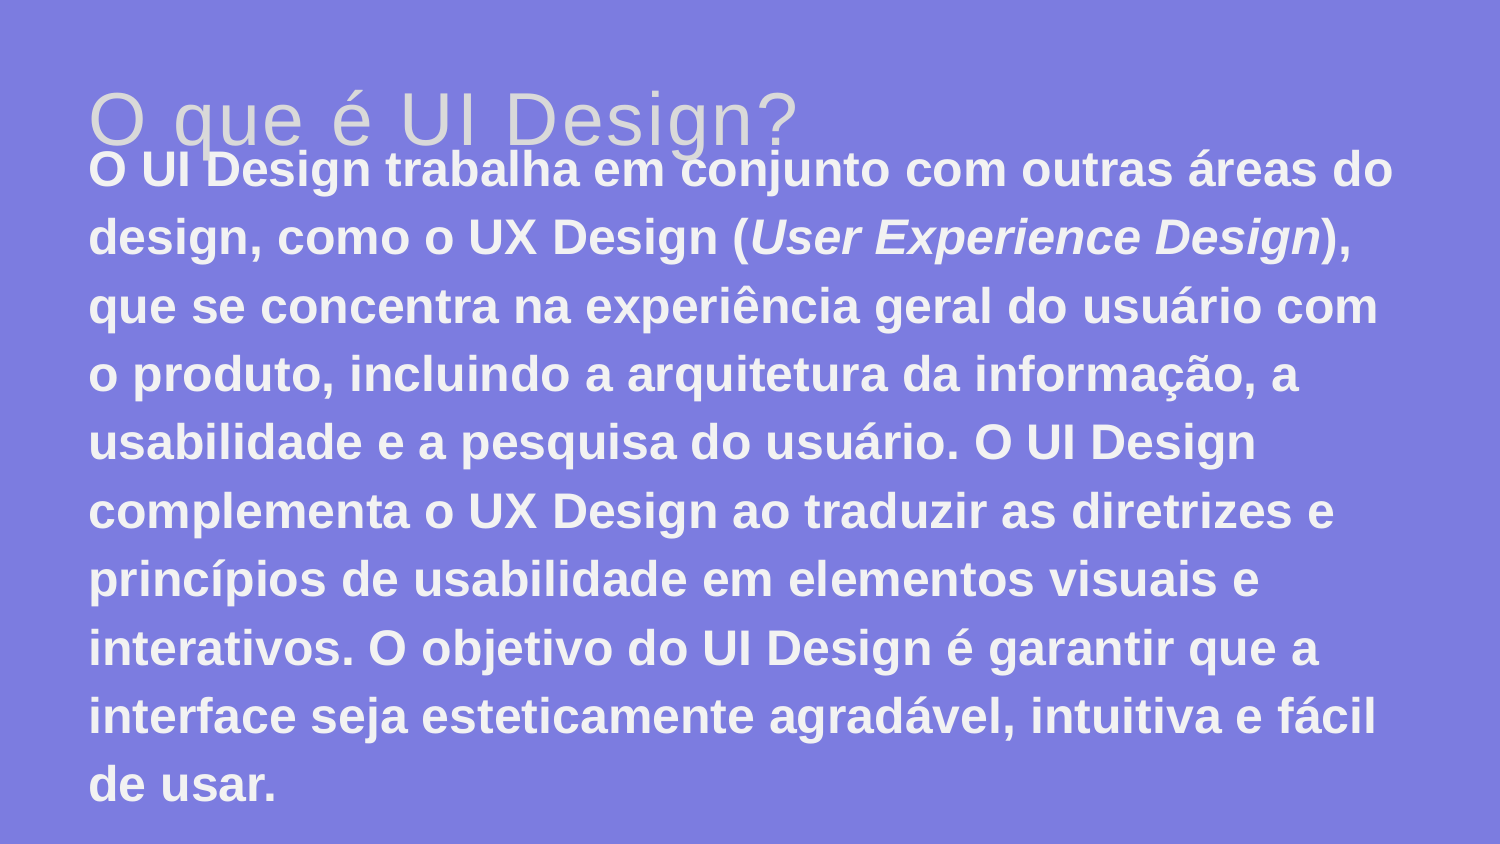

O que é UI Design?
# O UI Design trabalha em conjunto com outras áreas do design, como o UX Design (User Experience Design), que se concentra na experiência geral do usuário com o produto, incluindo a arquitetura da informação, a usabilidade e a pesquisa do usuário. O UI Design complementa o UX Design ao traduzir as diretrizes e princípios de usabilidade em elementos visuais e interativos. O objetivo do UI Design é garantir que a interface seja esteticamente agradável, intuitiva e fácil de usar.